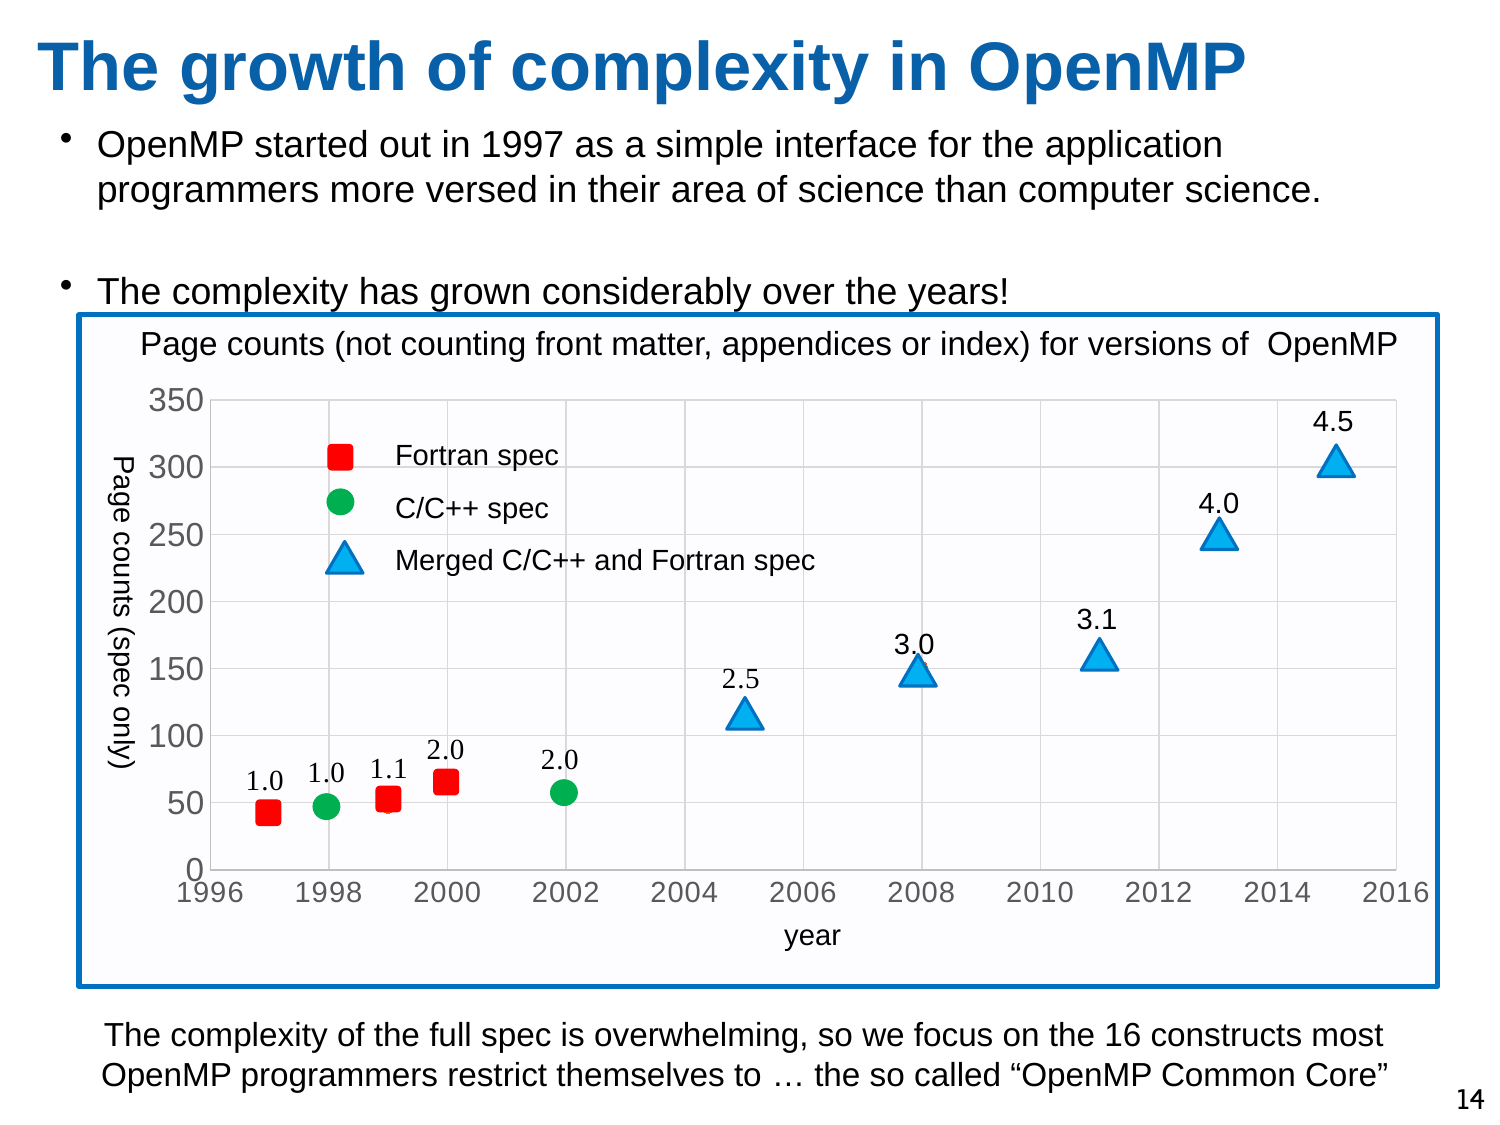

# The growth of complexity in OpenMP
OpenMP started out in 1997 as a simple interface for the application programmers more versed in their area of science than computer science.

The complexity has grown considerably over the years!

Page counts (not counting front matter, appendices or index) for versions of  OpenMP

### Chart

| Category |  |
|---|---|
4.5
Fortran spec

4.0
C/C++ spec

Merged C/C++ and Fortran spec

Page counts (spec only)
3.1
3.0

year
The complexity of the full spec is overwhelming, so we focus on the 16 constructs most OpenMP programmers restrict themselves to … the so called “OpenMP Common Core”
14